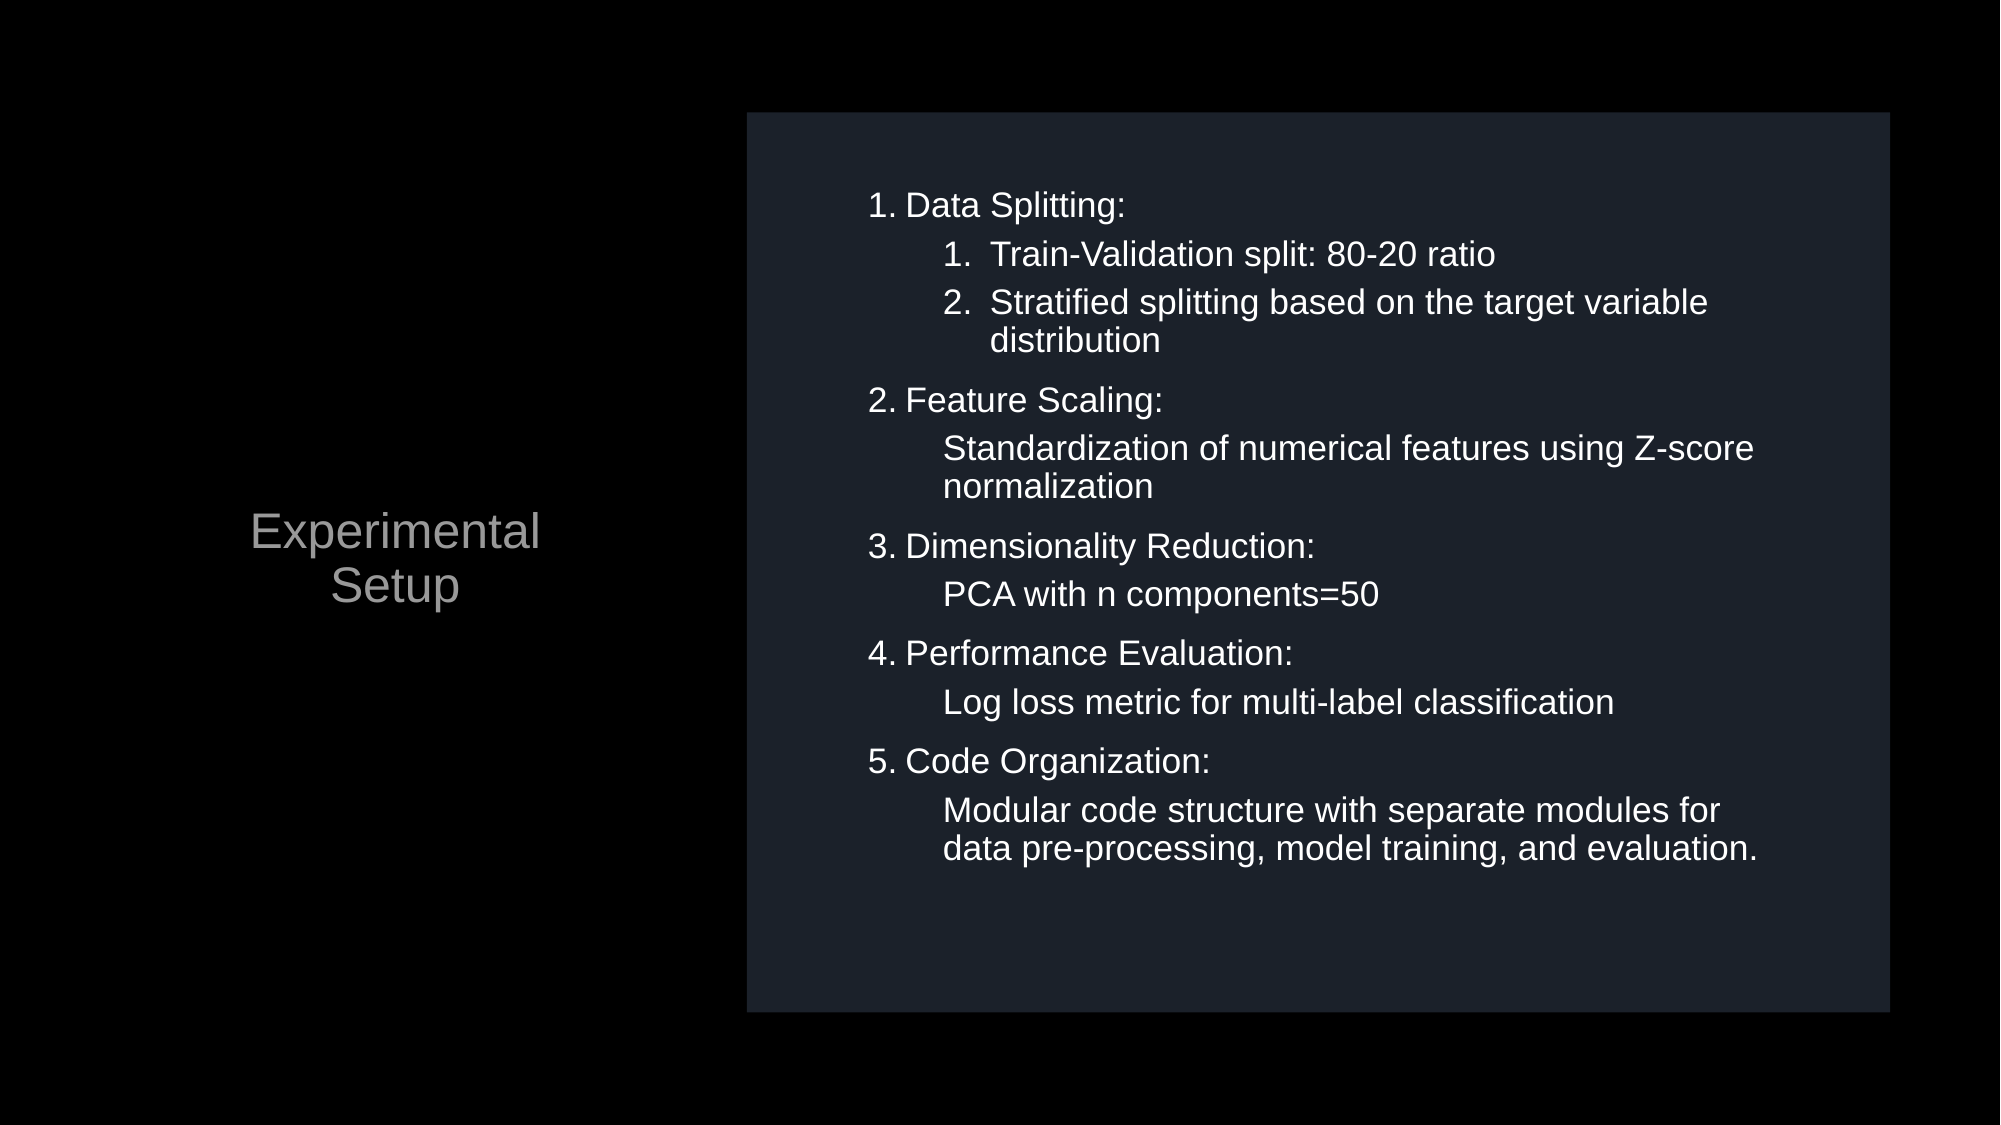

Data Splitting:
Train-Validation split: 80-20 ratio
Stratified splitting based on the target variable distribution
Feature Scaling:
Standardization of numerical features using Z-score normalization
Dimensionality Reduction:
PCA with n components=50
Performance Evaluation:
Log loss metric for multi-label classification
Code Organization:
Modular code structure with separate modules for data pre-processing, model training, and evaluation.

# Experimental Setup